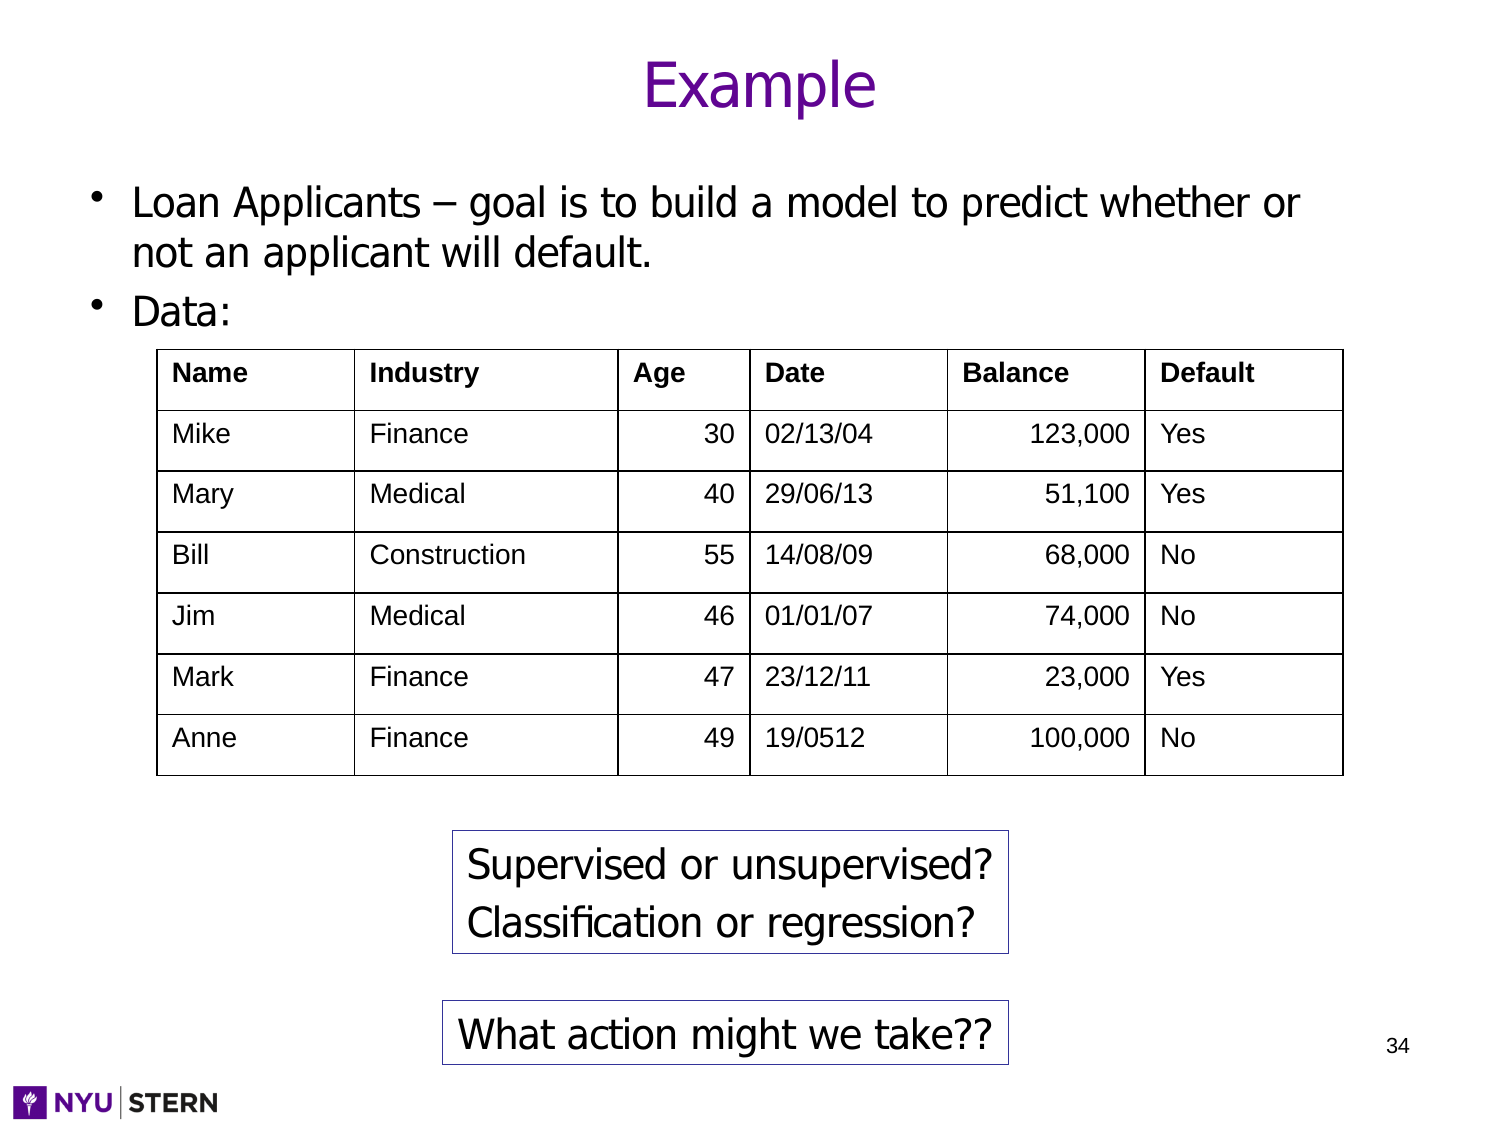

# Example
Loan Applicants – goal is to build a model to predict whether or not an applicant will default.
Data:

| Name | Industry | Age | Date | Balance | Default |
| --- | --- | --- | --- | --- | --- |
| Mike | Finance | 30 | 02/13/04 | 123,000 | Yes |
| Mary | Medical | 40 | 29/06/13 | 51,100 | Yes |
| Bill | Construction | 55 | 14/08/09 | 68,000 | No |
| Jim | Medical | 46 | 01/01/07 | 74,000 | No |
| Mark | Finance | 47 | 23/12/11 | 23,000 | Yes |
| Anne | Finance | 49 | 19/0512 | 100,000 | No |
Supervised or unsupervised?
Classification or regression?
What action might we take??
34